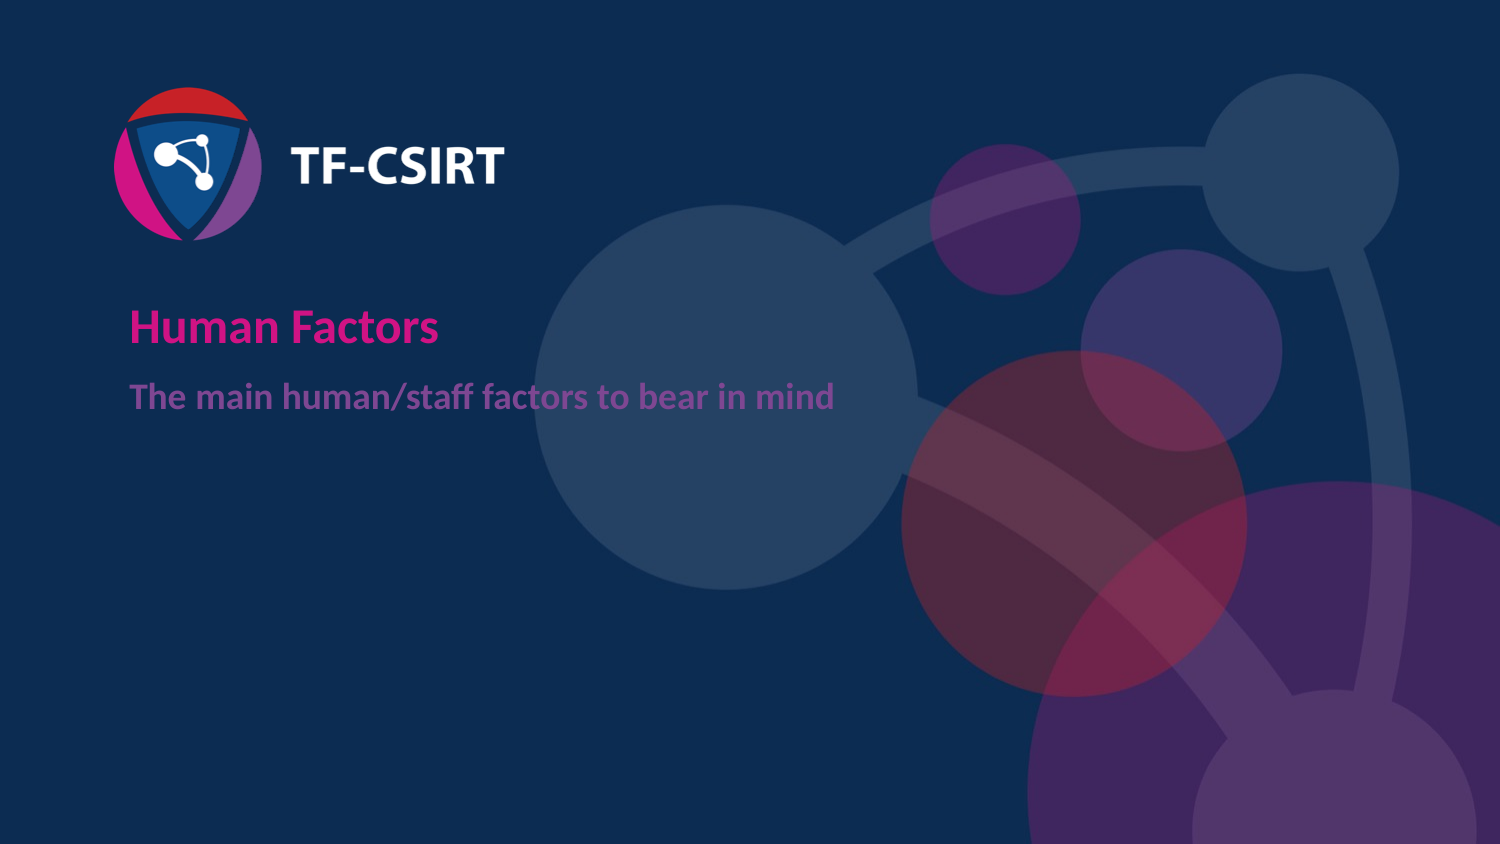

Human Factors
The main human/staff factors to bear in mind